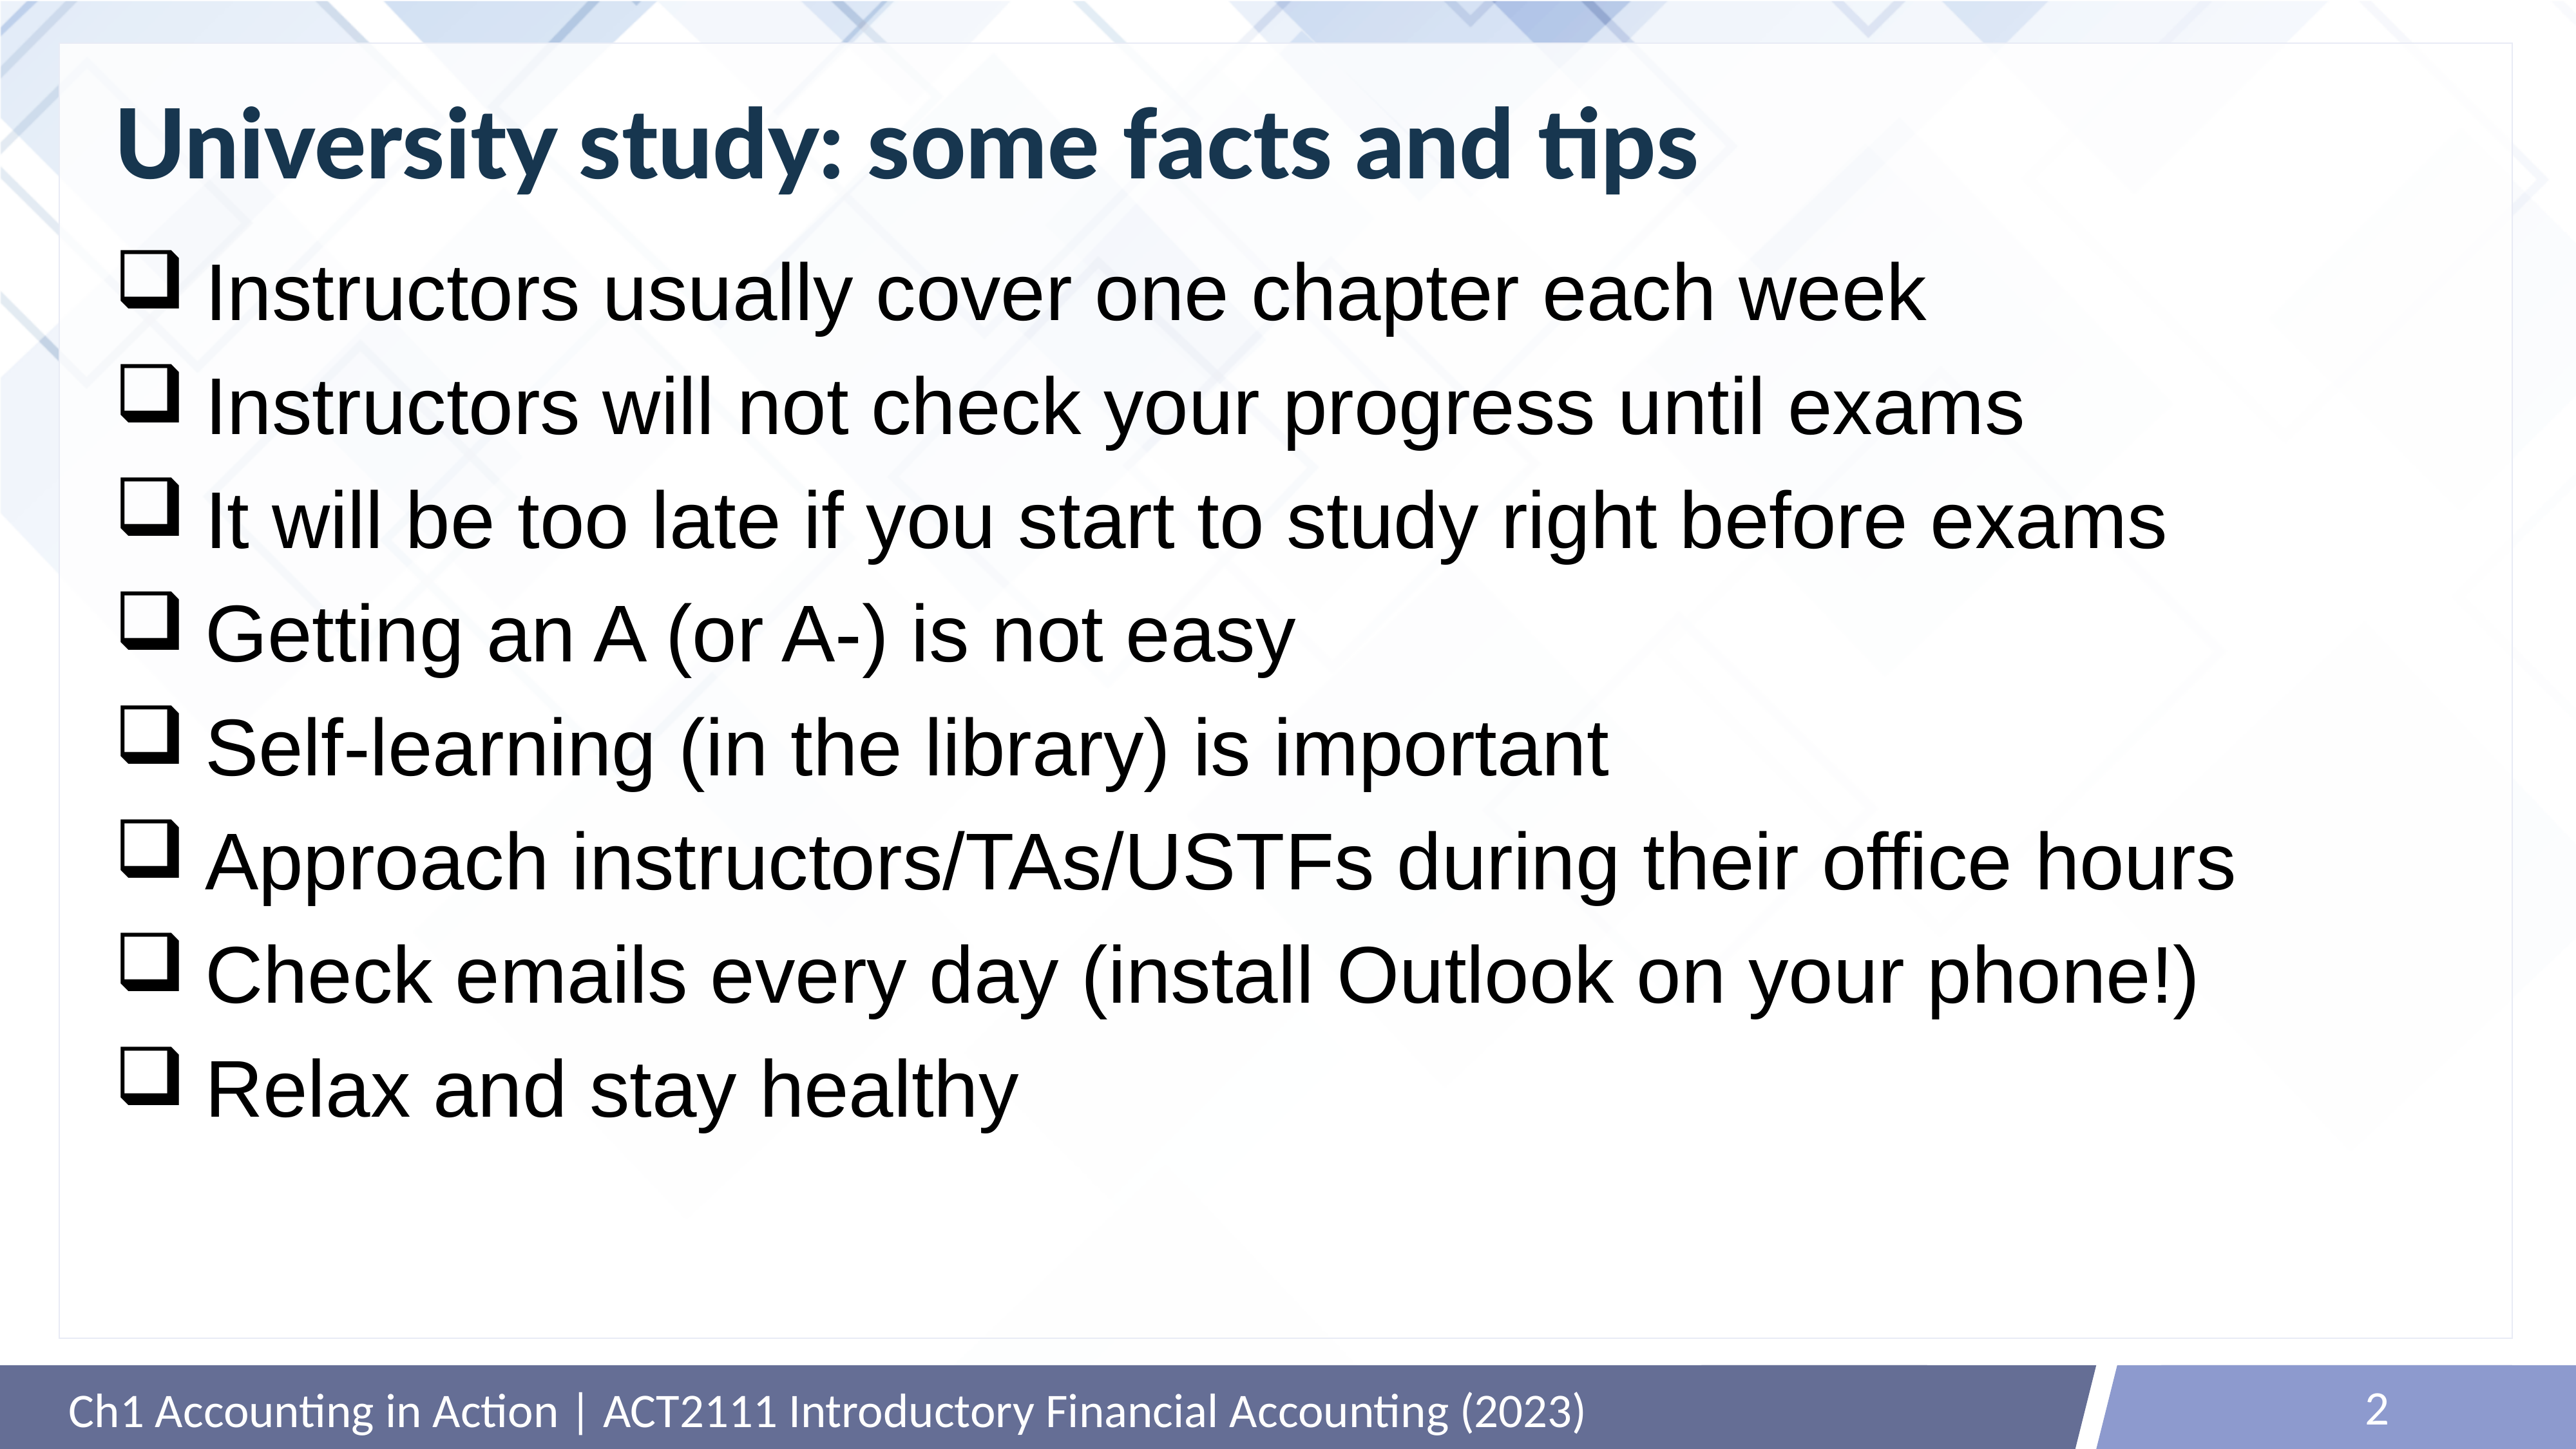

# University study: some facts and tips
Instructors usually cover one chapter each week
Instructors will not check your progress until exams
It will be too late if you start to study right before exams
Getting an A (or A-) is not easy
Self-learning (in the library) is important
Approach instructors/TAs/USTFs during their office hours
Check emails every day (install Outlook on your phone!)
Relax and stay healthy
2
Ch1 Accounting in Action | ACT2111 Introductory Financial Accounting (2023)